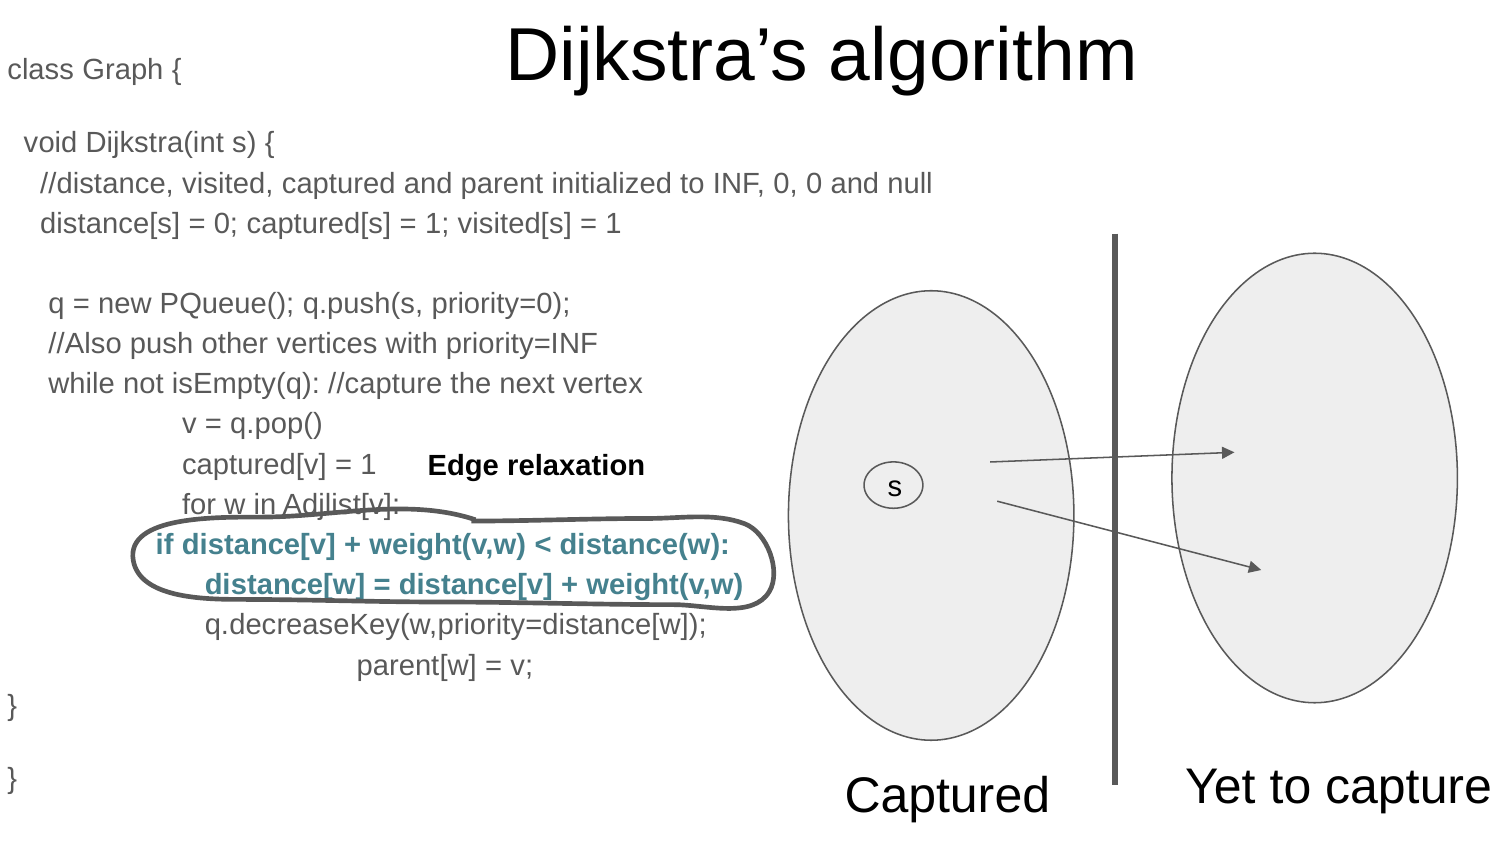

# Dijkstra’s algorithm
class Graph {
  void Dijkstra(int s) {
    //distance, visited, captured and parent initialized to INF, 0, 0 and null
    distance[s] = 0; captured[s] = 1; visited[s] = 1
     q = new PQueue(); q.push(s, priority=0);
     //Also push other vertices with priority=INF
     while not isEmpty(q): //capture the next vertex
	   v = q.pop()
	   captured[v] = 1
	   for w in Adjlist[v]:
                  if distance[v] + weight(v,w) < distance(w):
                        distance[w] = distance[v] + weight(v,w)
                        q.decreaseKey(w,priority=distance[w]);
		      parent[w] = v;
}
}

Edge relaxation
s

Yet to capture
Captured